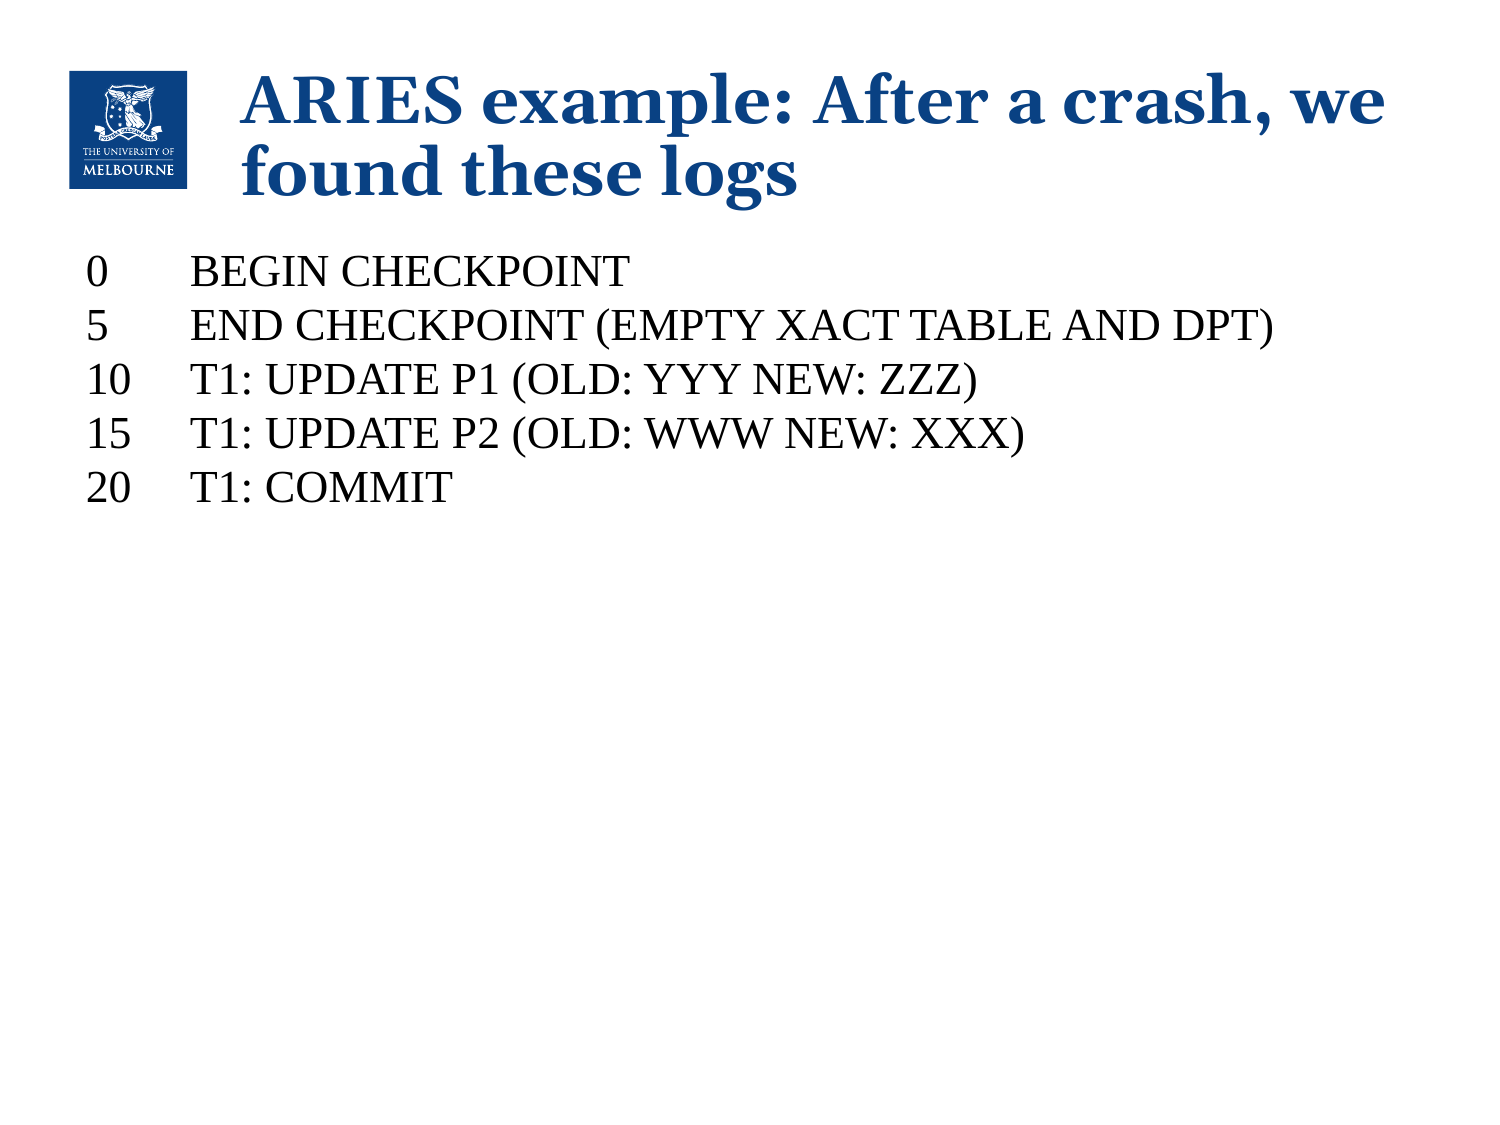

# ARIES example: After a crash, we found these logs
| 0 | BEGIN CHECKPOINT |
| --- | --- |
| 5 | END CHECKPOINT (EMPTY XACT TABLE AND DPT) |
| 10 | T1: UPDATE P1 (OLD: YYY NEW: ZZZ) |
| 15 | T1: UPDATE P2 (OLD: WWW NEW: XXX) |
| 20 | T1: COMMIT |